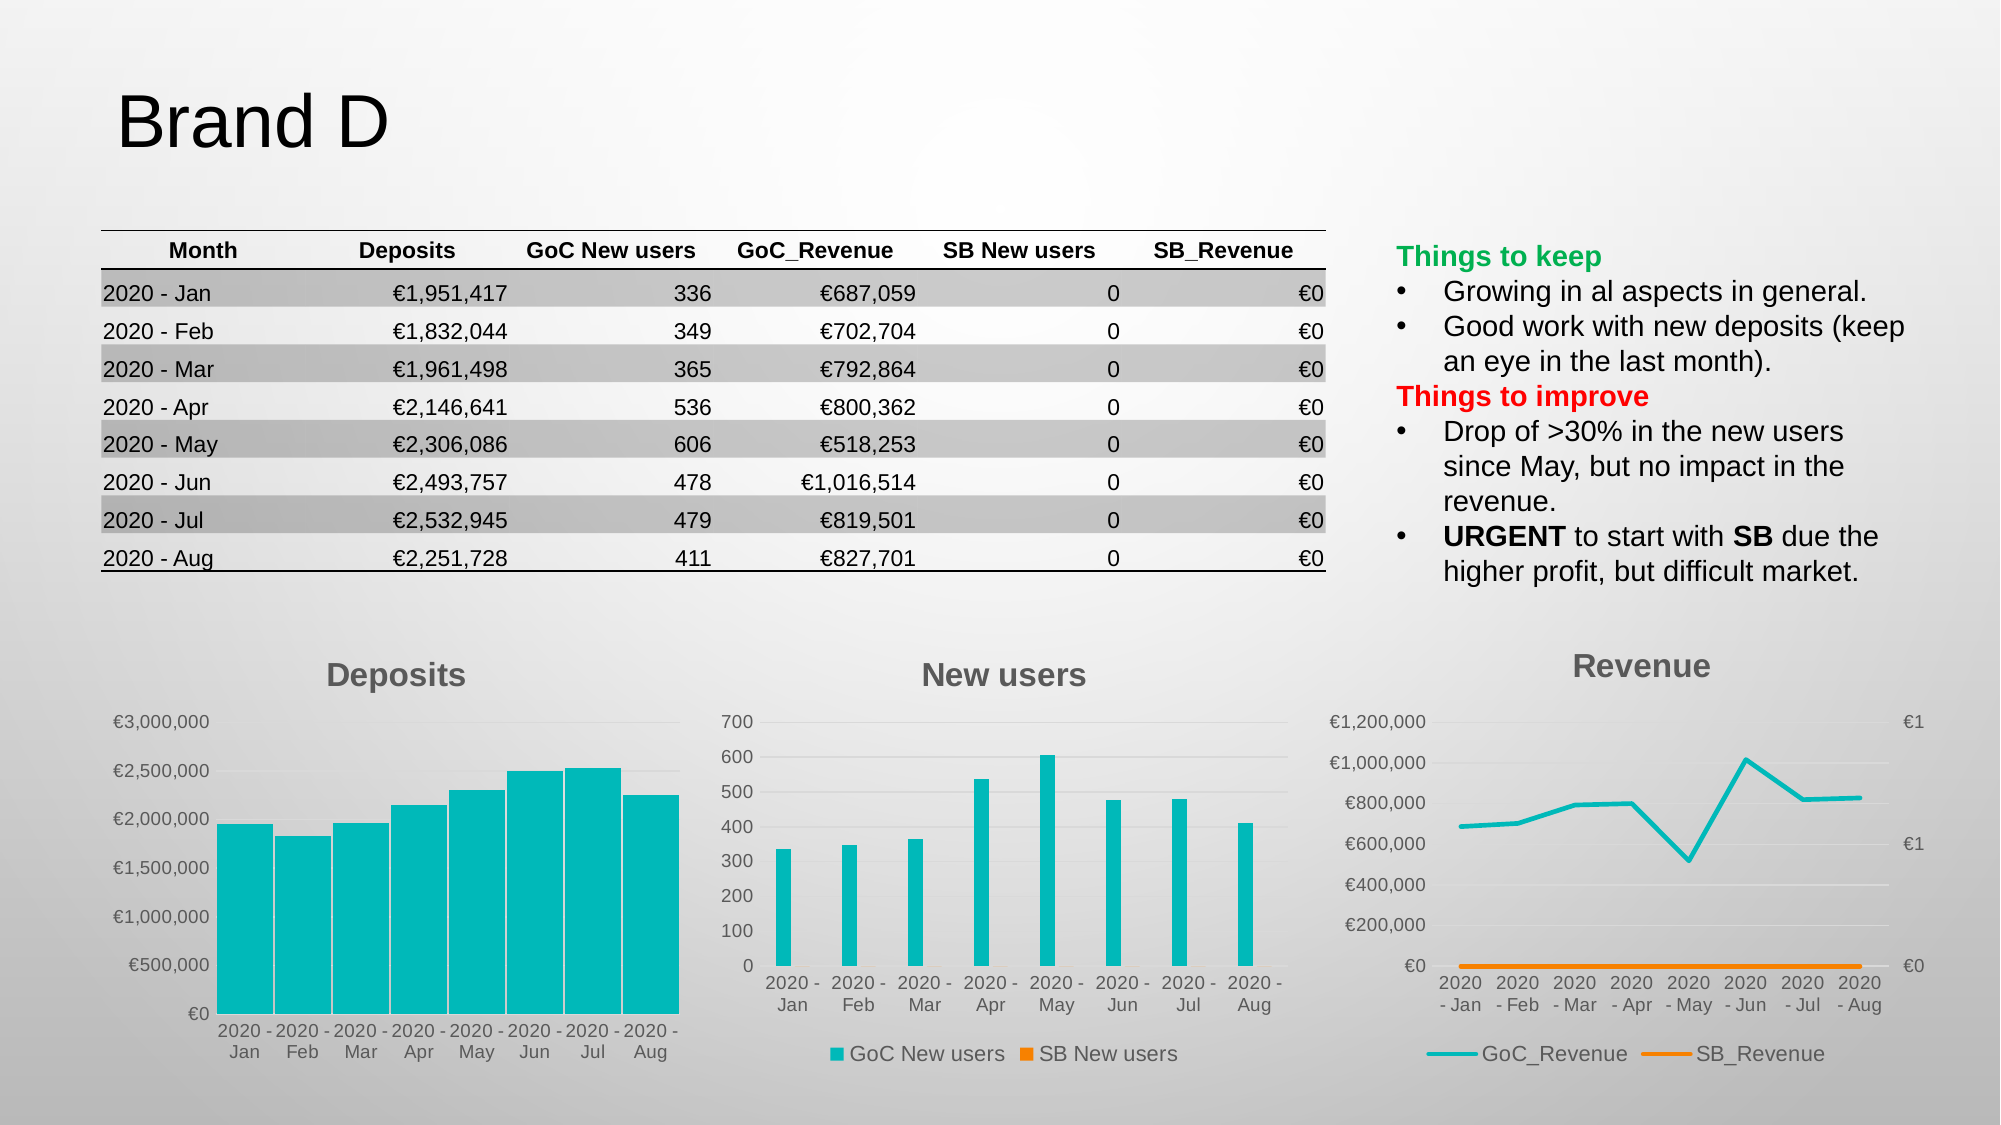

Brand D
| Month | Deposits | GoC New users | GoC\_Revenue | SB New users | SB\_Revenue |
| --- | --- | --- | --- | --- | --- |
| 2020 - Jan | €1,951,417 | 336 | €687,059 | 0 | €0 |
| 2020 - Feb | €1,832,044 | 349 | €702,704 | 0 | €0 |
| 2020 - Mar | €1,961,498 | 365 | €792,864 | 0 | €0 |
| 2020 - Apr | €2,146,641 | 536 | €800,362 | 0 | €0 |
| 2020 - May | €2,306,086 | 606 | €518,253 | 0 | €0 |
| 2020 - Jun | €2,493,757 | 478 | €1,016,514 | 0 | €0 |
| 2020 - Jul | €2,532,945 | 479 | €819,501 | 0 | €0 |
| 2020 - Aug | €2,251,728 | 411 | €827,701 | 0 | €0 |
Things to keep
Growing in al aspects in general.
Good work with new deposits (keep an eye in the last month).
Things to improve
Drop of >30% in the new users since May, but no impact in the revenue.
URGENT to start with SB due the higher profit, but difficult market.

### Chart:

| Category | Deposits |
|---|---|
| 2020 - Jan | 1951417.0 |
| 2020 - Feb | 1832044.0 |
| 2020 - Mar | 1961498.0 |
| 2020 - Apr | 2146641.0 |
| 2020 - May | 2306086.0 |
| 2020 - Jun | 2493757.0 |
| 2020 - Jul | 2532945.0 |
| 2020 - Aug | 2251728.0 |

### Chart: New users

| Category | GoC New users | SB New users |
|---|---|---|
| 2020 - Jan | 336.0 | 0.0 |
| 2020 - Feb | 349.0 | 0.0 |
| 2020 - Mar | 365.0 | 0.0 |
| 2020 - Apr | 536.0 | 0.0 |
| 2020 - May | 606.0 | 0.0 |
| 2020 - Jun | 478.0 | 0.0 |
| 2020 - Jul | 479.0 | 0.0 |
| 2020 - Aug | 411.0 | 0.0 |

### Chart: Revenue

| Category | GoC_Revenue | SB_Revenue |
|---|---|---|
| 2020 - Jan | 687059.0 | 0.0 |
| 2020 - Feb | 702704.0 | 0.0 |
| 2020 - Mar | 792864.0 | 0.0 |
| 2020 - Apr | 800362.0 | 0.0 |
| 2020 - May | 518253.0 | 0.0 |
| 2020 - Jun | 1016514.0 | 0.0 |
| 2020 - Jul | 819501.0 | 0.0 |
| 2020 - Aug | 827701.0 | 0.0 |